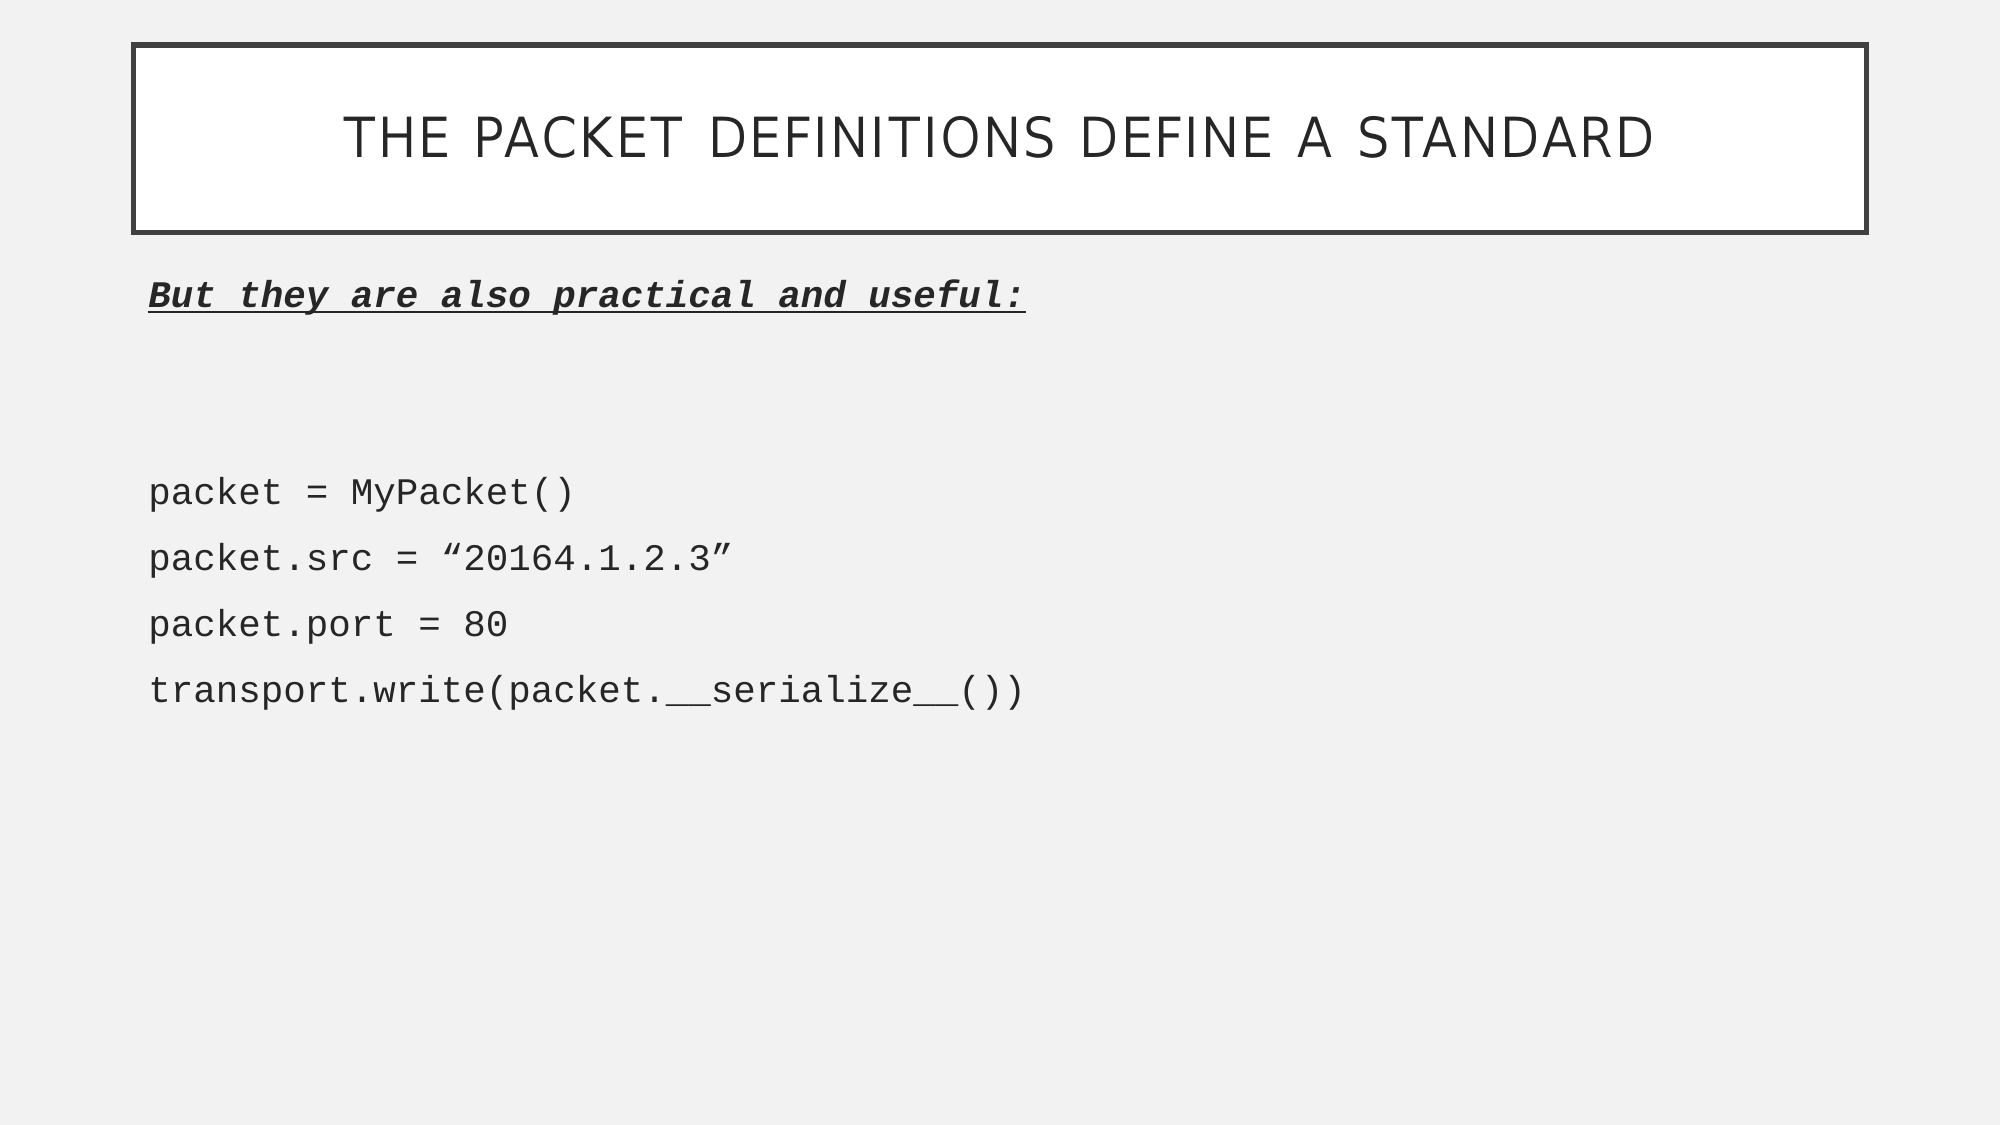

# The Packet Definitions Define a Standard
But they are also practical and useful:

packet = MyPacket()
packet.src = “20164.1.2.3”
packet.port = 80
transport.write(packet.__serialize__())